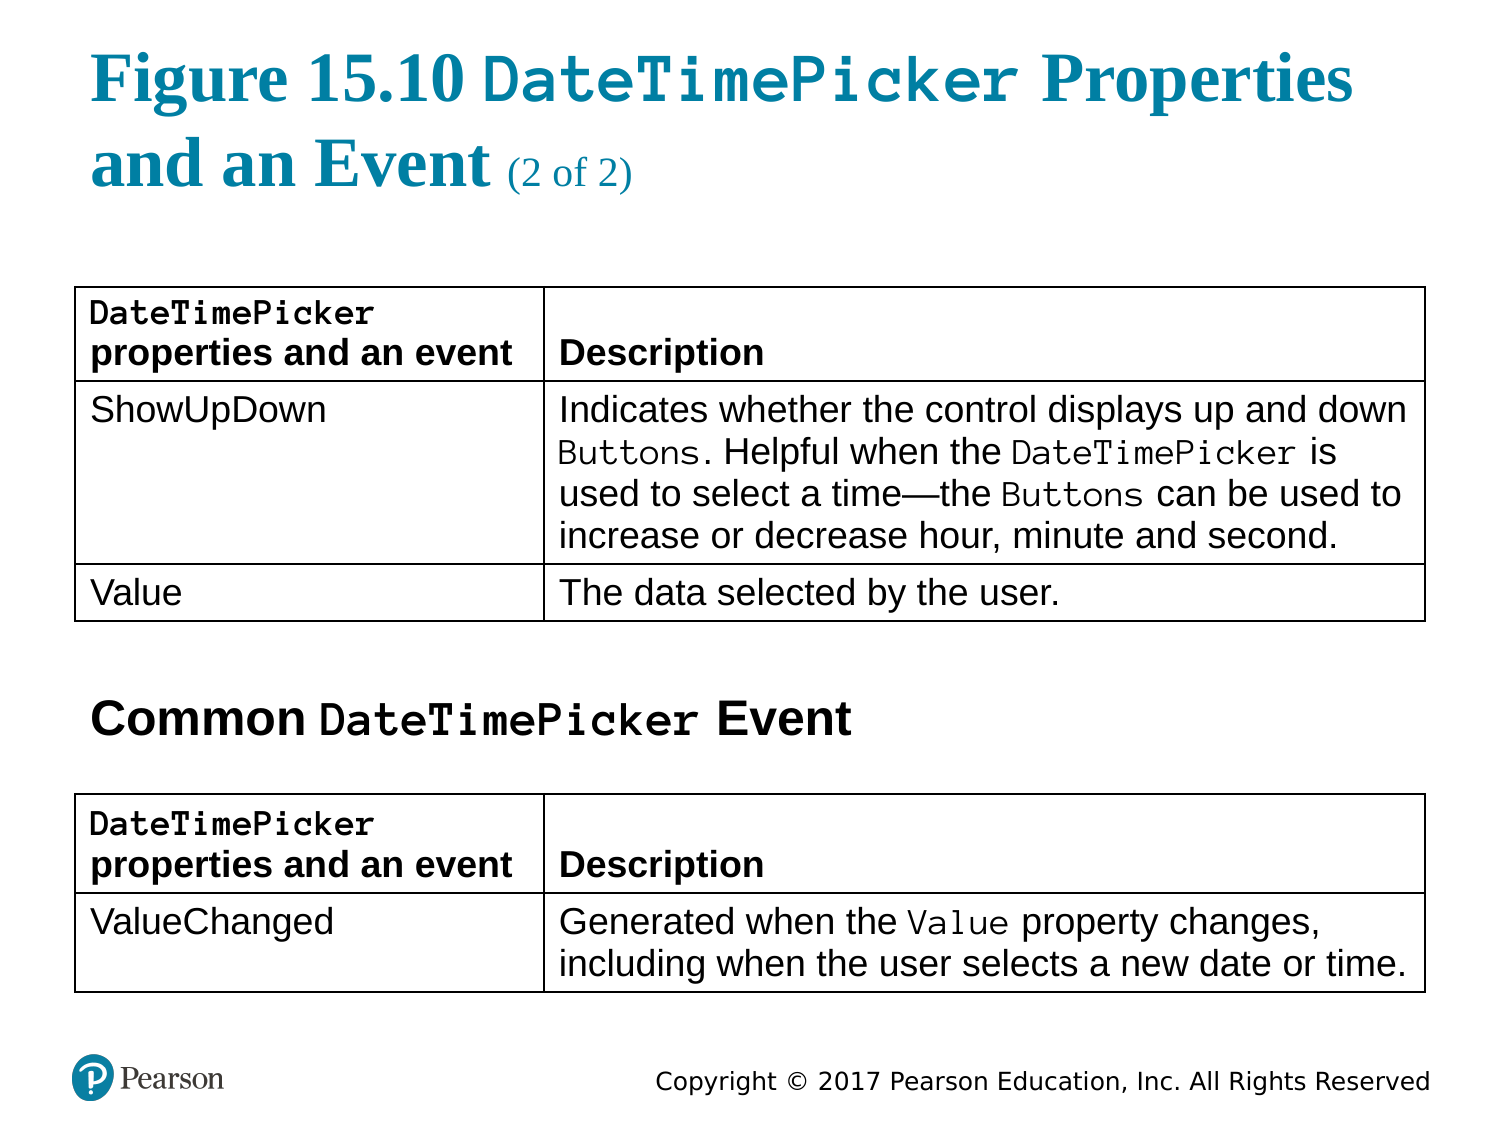

# Figure 15.10 DateTimePicker Properties and an Event (2 of 2)
| DateTimePicker properties and an event | Description |
| --- | --- |
| ShowUpDown | Indicates whether the control displays up and down Buttons. Helpful when the DateTimePicker is used to select a time—the Buttons can be used to increase or decrease hour, minute and second. |
| Value | The data selected by the user. |
Common DateTimePicker Event
| DateTimePicker properties and an event | Description |
| --- | --- |
| ValueChanged | Generated when the Value property changes, including when the user selects a new date or time. |